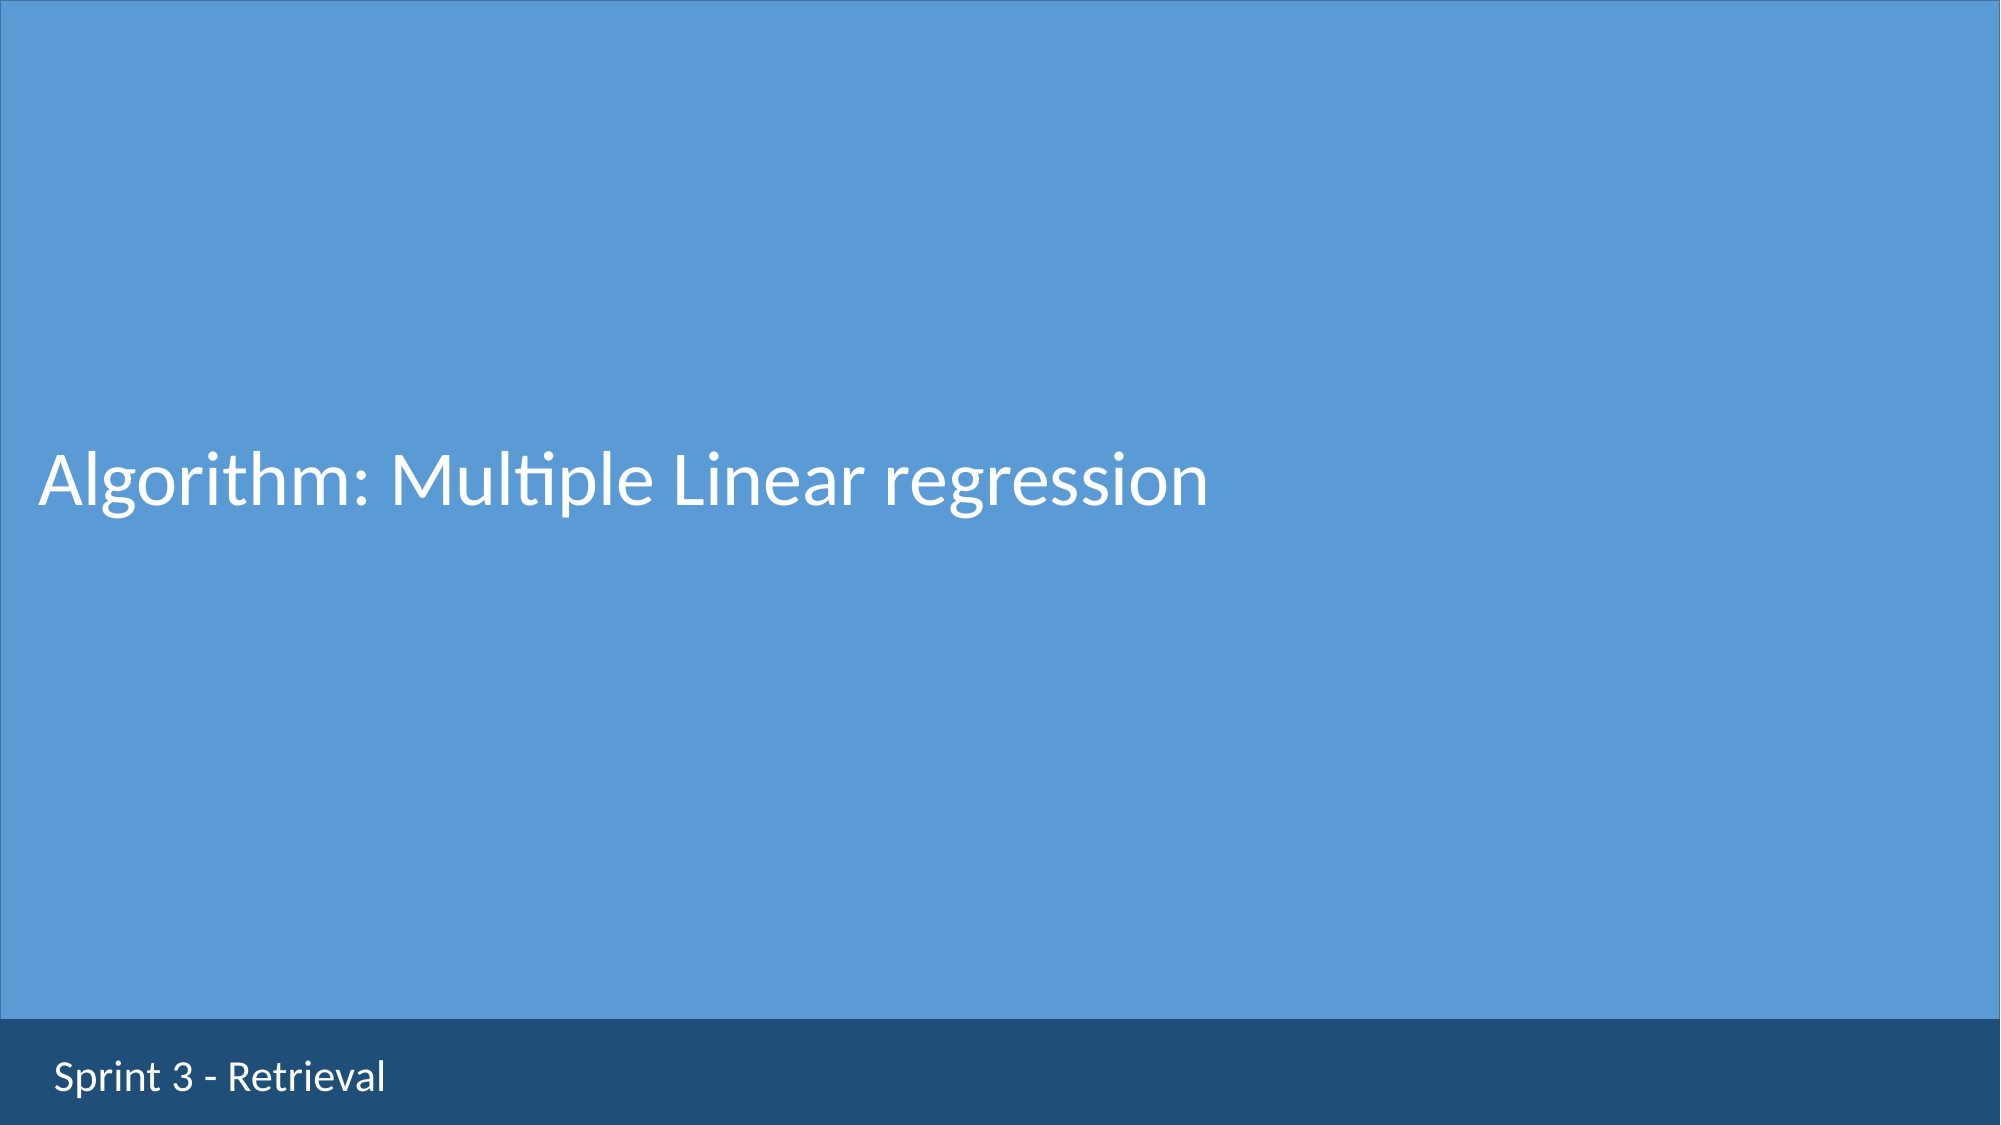

Algorithm: Multiple Linear regression

Sprint 3 - Retrieval